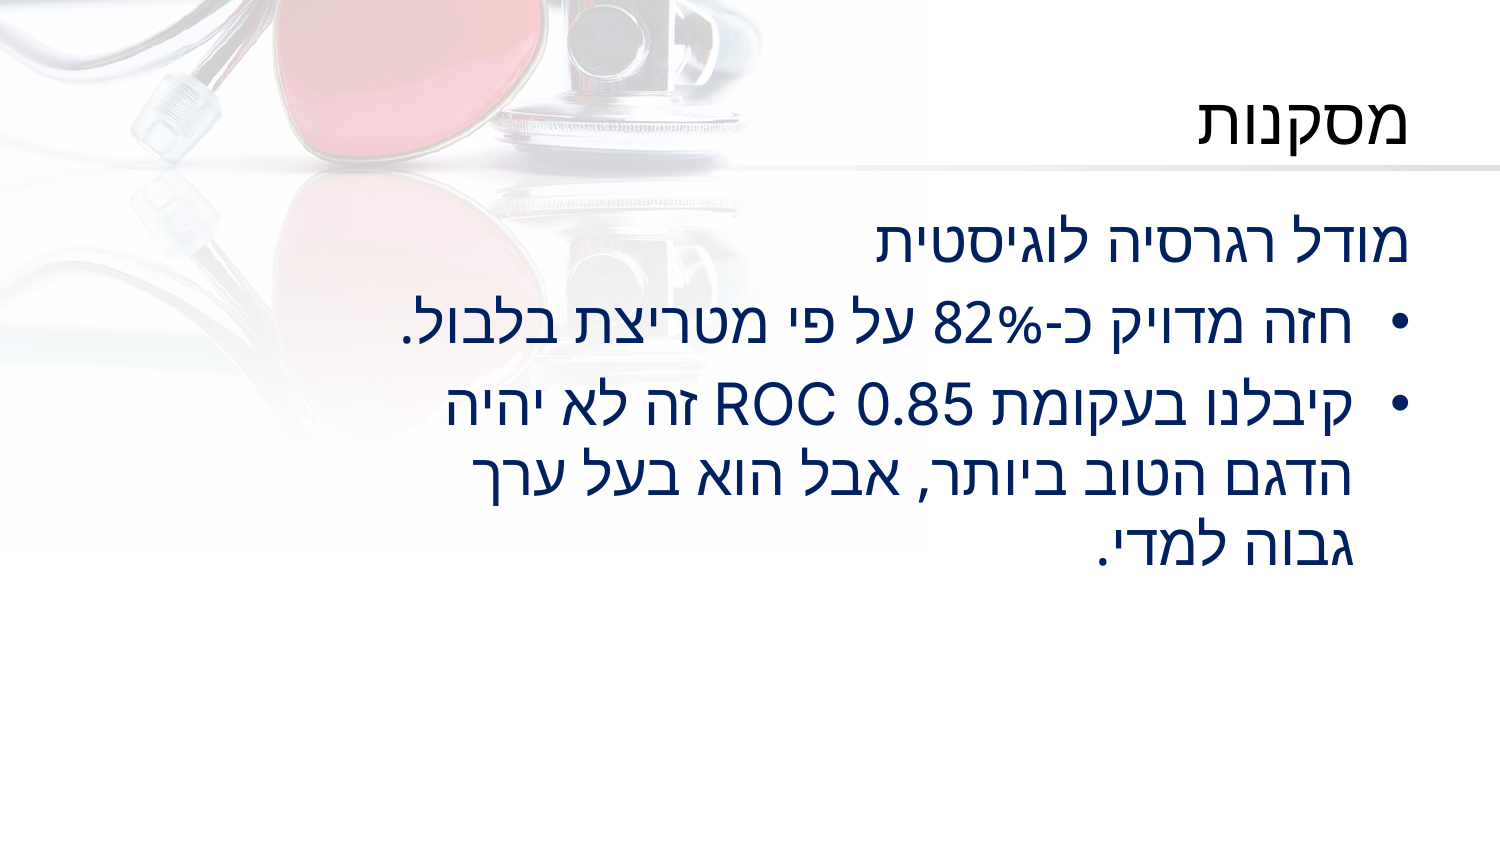

# מסקנות
מודל רגרסיה לוגיסטית
חזה מדויק כ-82% על פי מטריצת בלבול.
קיבלנו בעקומת ROC 0.85 זה לא יהיה הדגם הטוב ביותר, אבל הוא בעל ערך גבוה למדי.